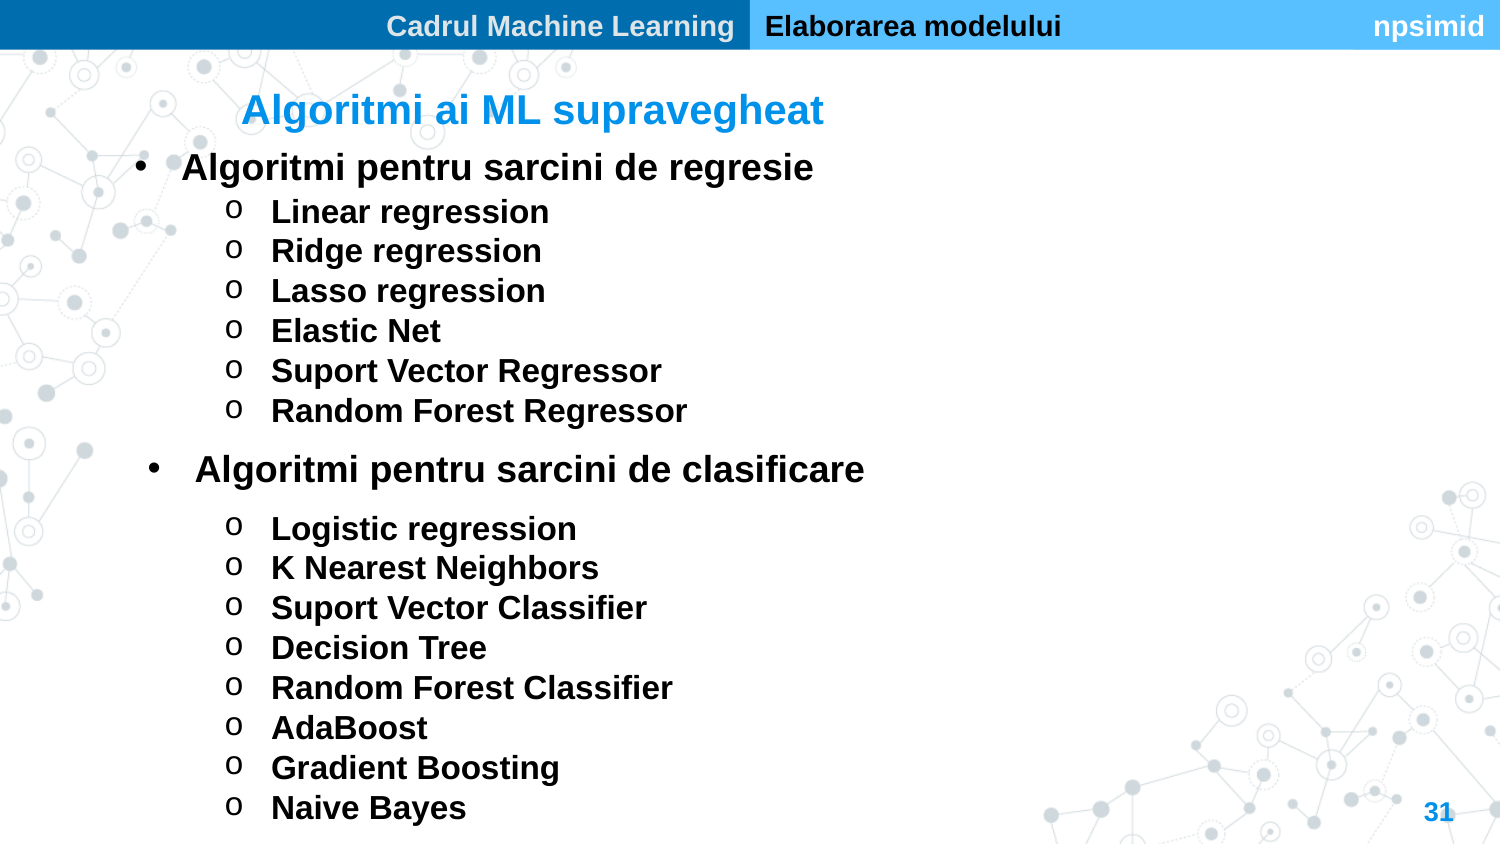

Cadrul Machine Learning
Elaborarea modelului
npsimid
Algoritmi ai ML supravegheat
Algoritmi pentru sarcini de regresie
Linear regression
Ridge regression
Lasso regression
Elastic Net
Suport Vector Regressor
Random Forest Regressor
Algoritmi pentru sarcini de clasificare
Logistic regression
K Nearest Neighbors
Suport Vector Classifier
Decision Tree
Random Forest Classifier
AdaBoost
Gradient Boosting
Naive Bayes
31